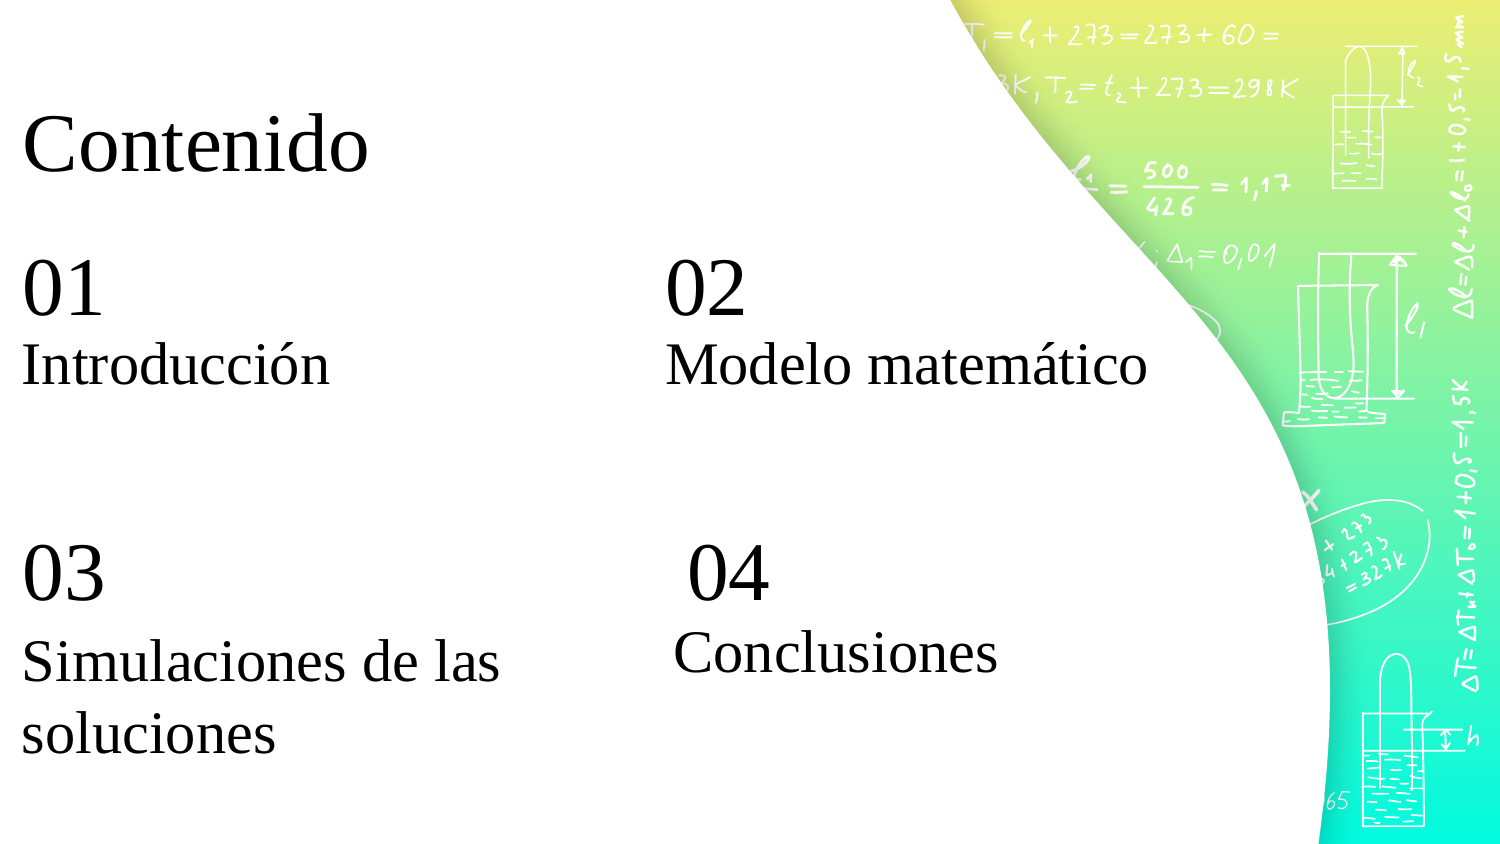

Contenido
# 01
02
Introducción
Modelo matemático
03
04
Conclusiones
Simulaciones de las soluciones